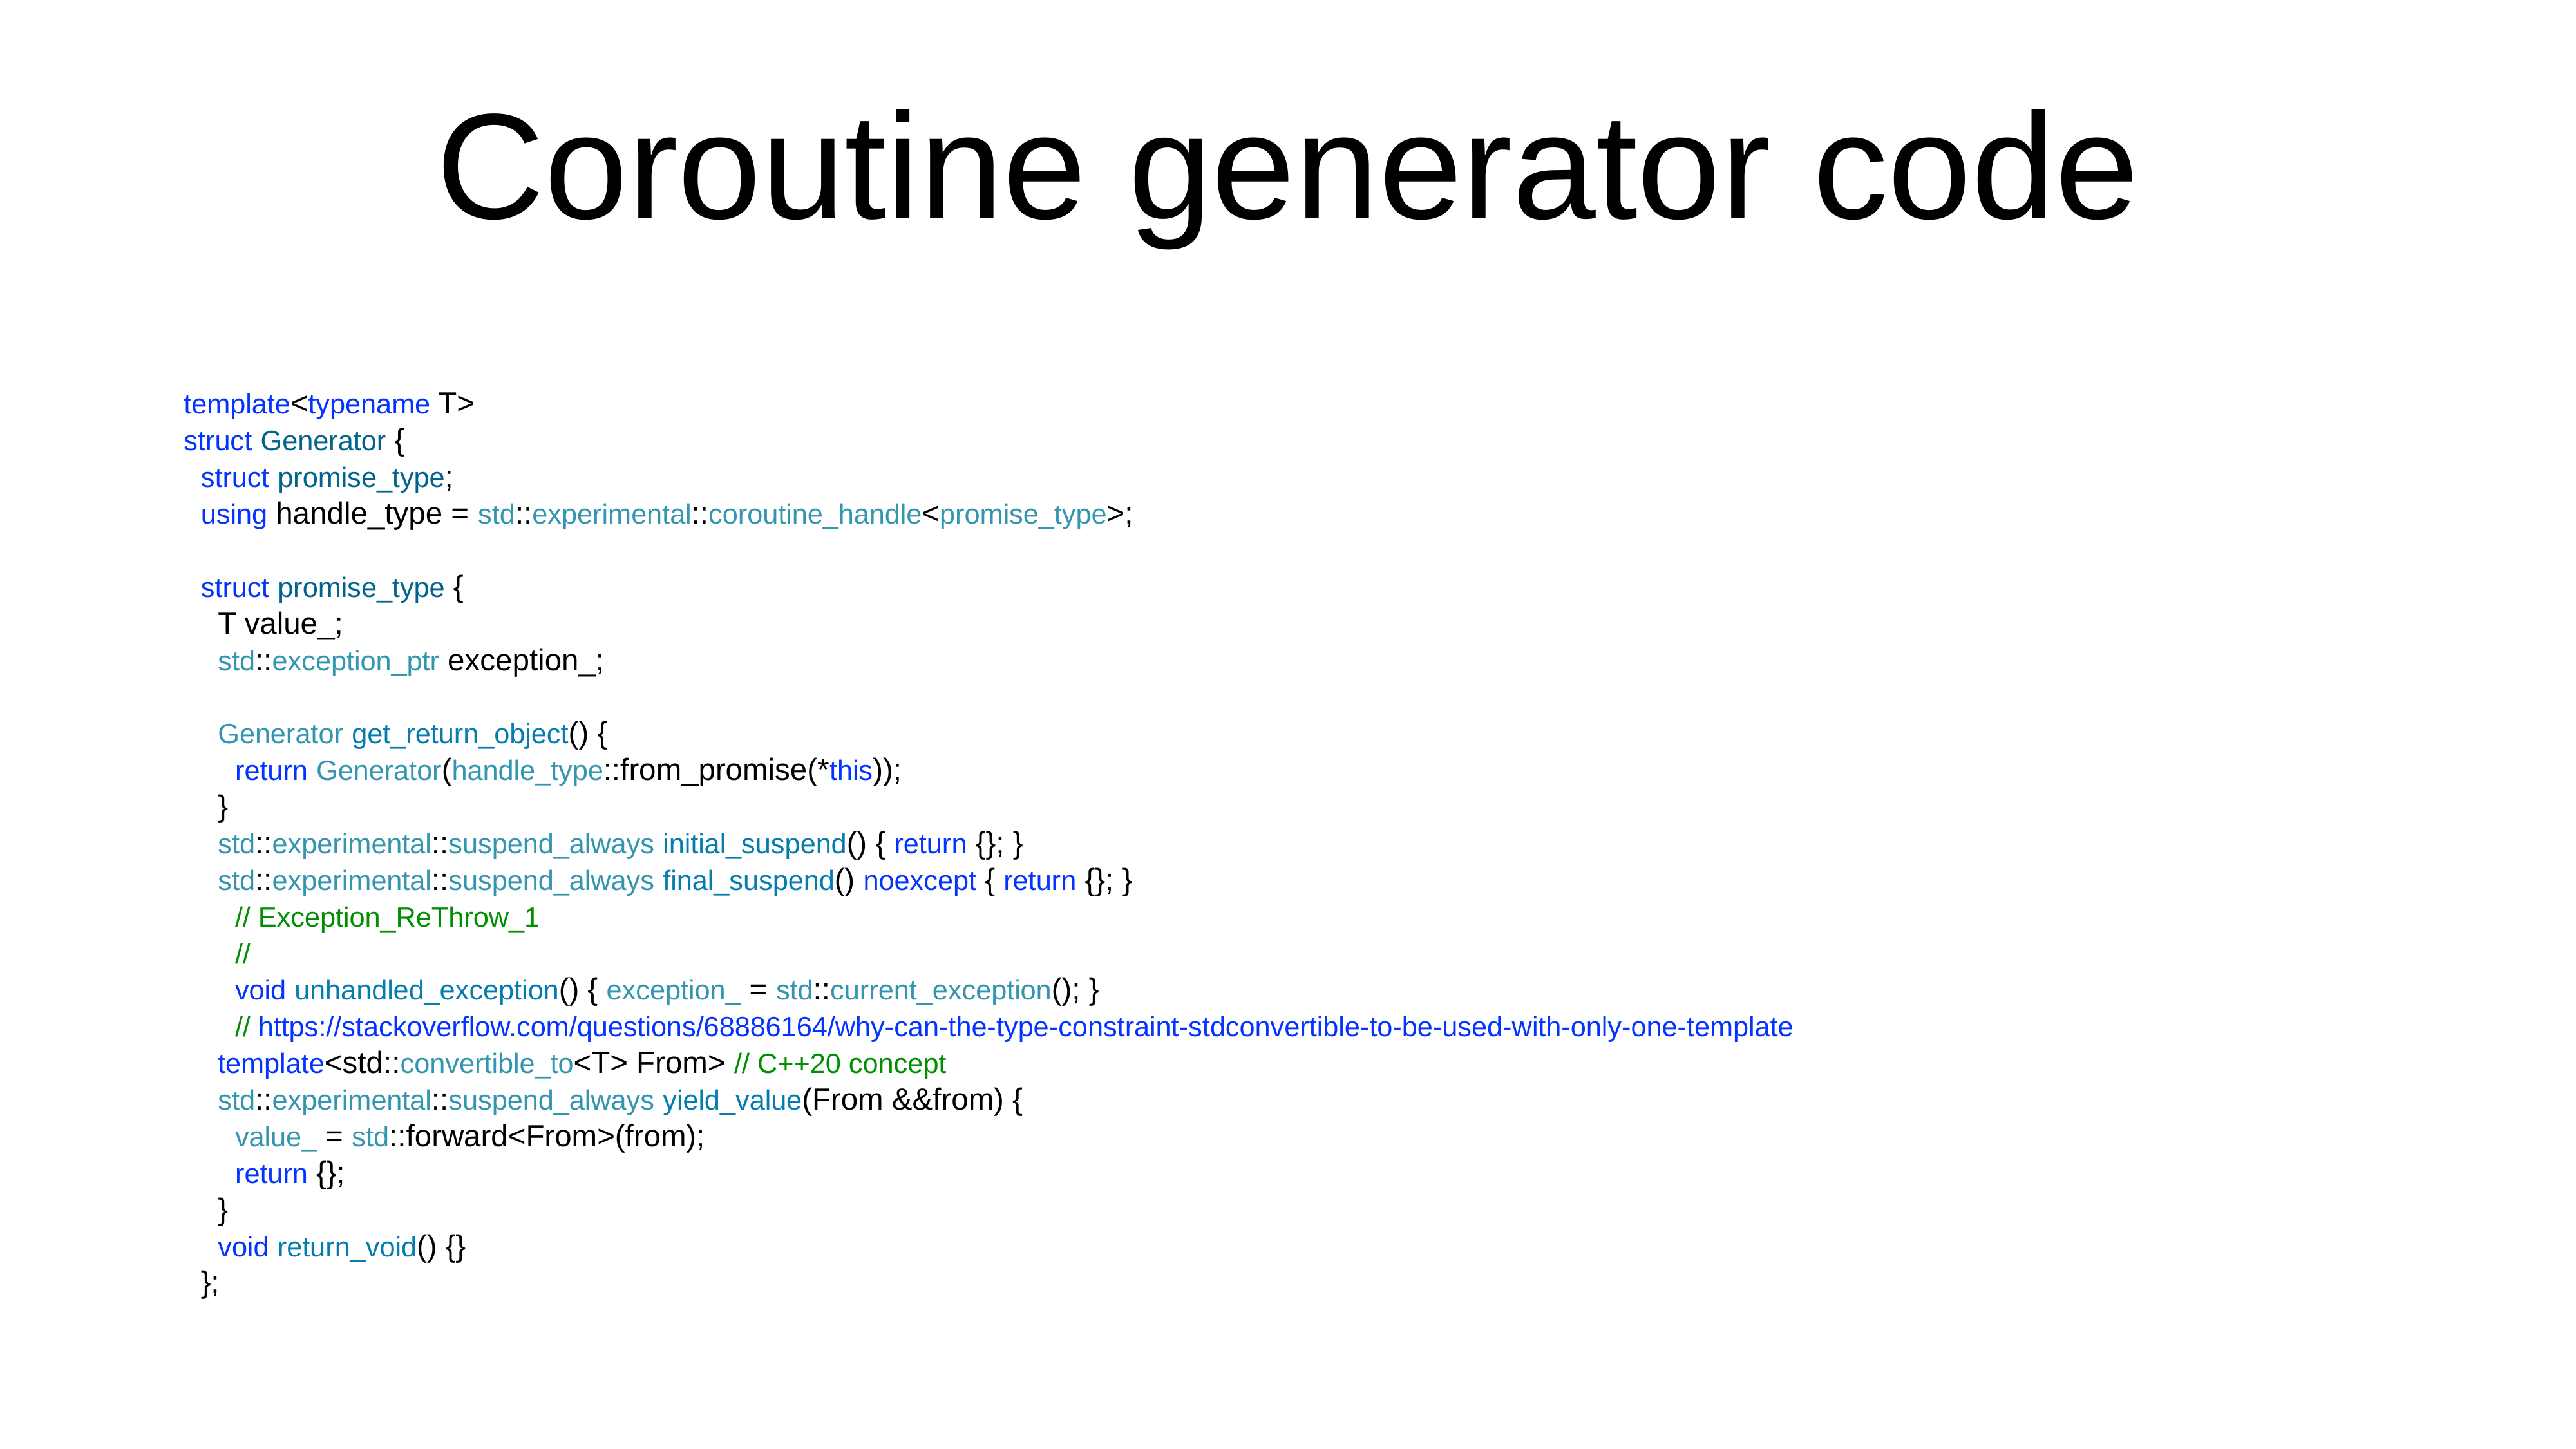

# Coroutine generator code

template<typename T>
struct Generator {
  struct promise_type;
  using handle_type = std::experimental::coroutine_handle<promise_type>;

  struct promise_type {
    T value_;
    std::exception_ptr exception_;

    Generator get_return_object() {
      return Generator(handle_type::from_promise(*this));
    }
    std::experimental::suspend_always initial_suspend() { return {}; }
    std::experimental::suspend_always final_suspend() noexcept { return {}; }
      // Exception_ReThrow_1
      //
      void unhandled_exception() { exception_ = std::current_exception(); }
      // https://stackoverflow.com/questions/68886164/why-can-the-type-constraint-stdconvertible-to-be-used-with-only-one-template
    template<std::convertible_to<T> From> // C++20 concept
    std::experimental::suspend_always yield_value(From &&from) {
      value_ = std::forward<From>(from);
      return {};
    }
    void return_void() {}
  };